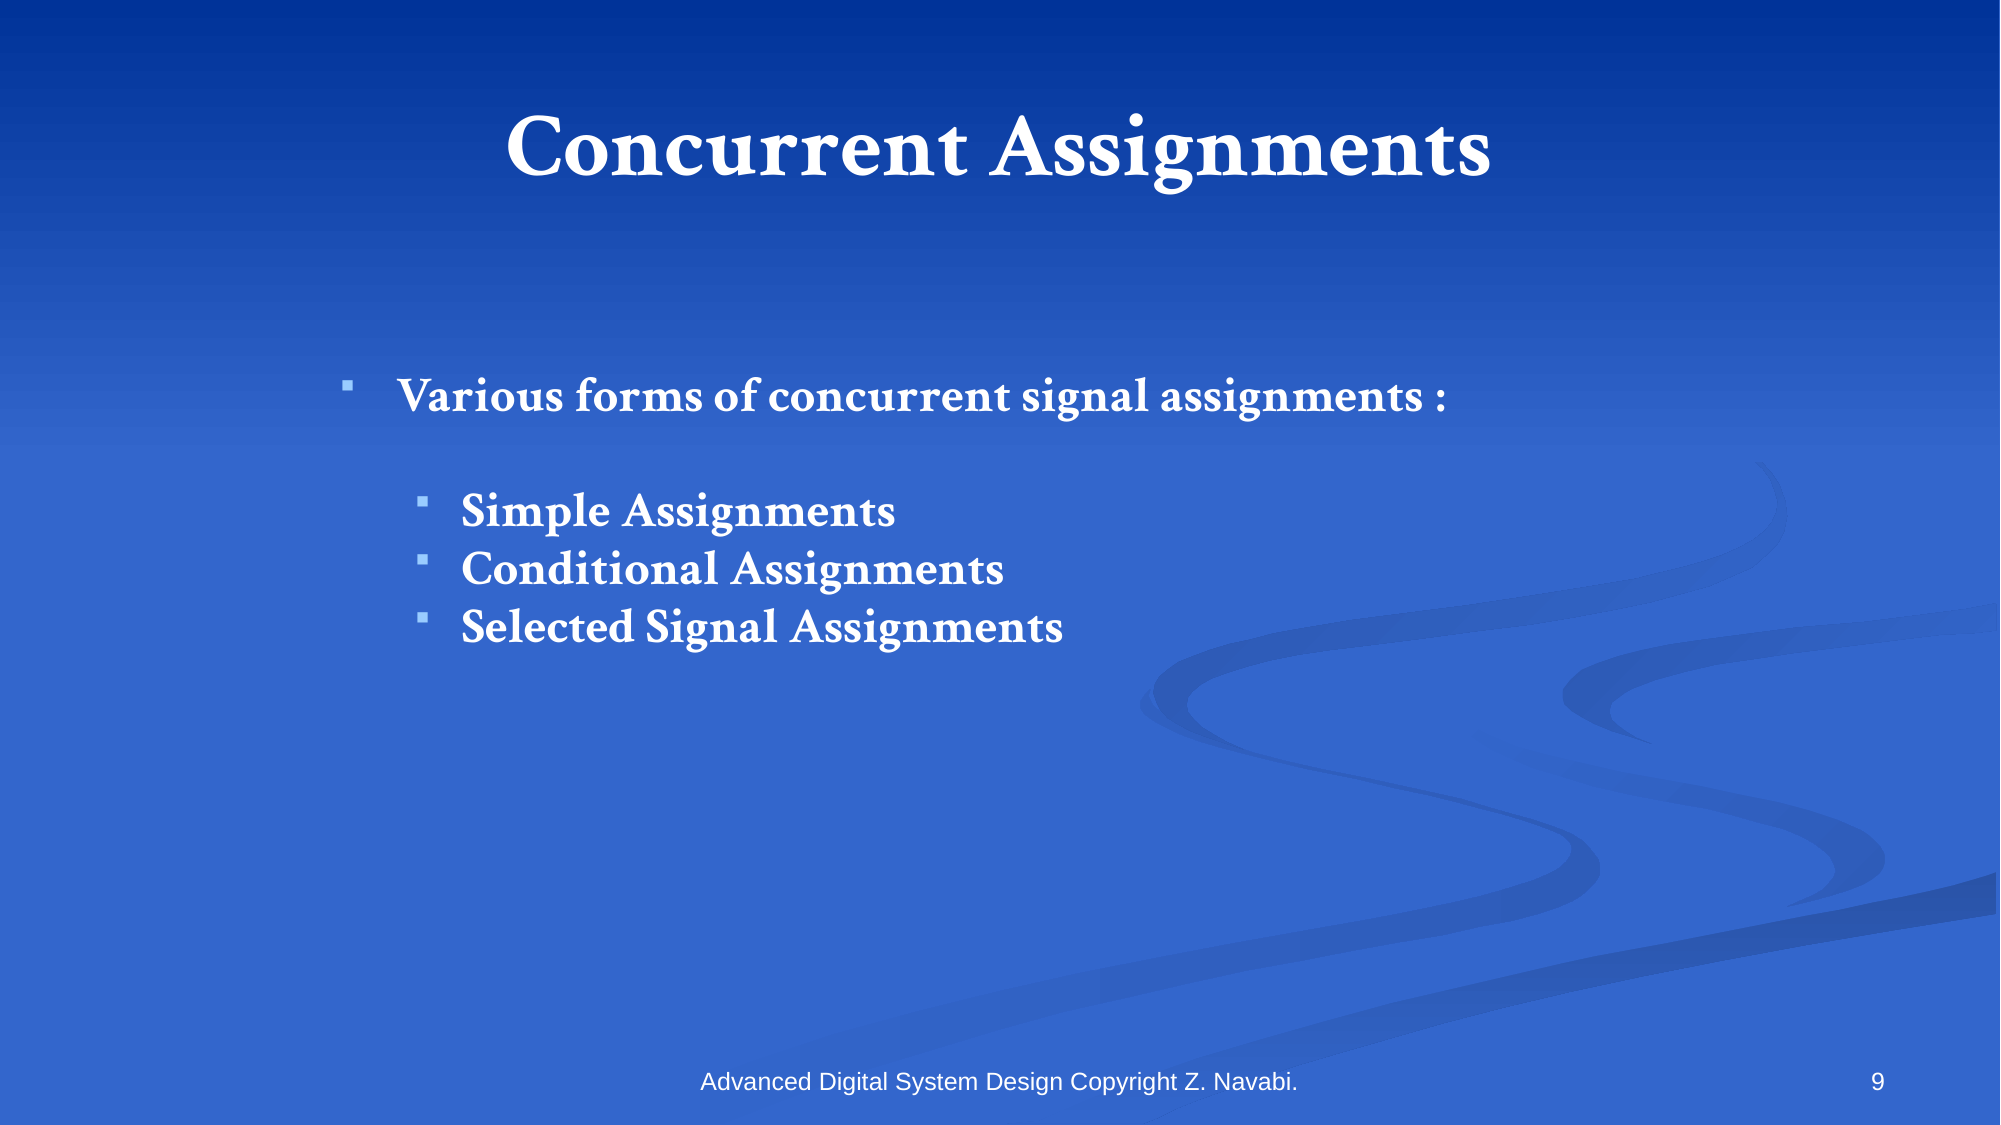

# Concurrent Assignments

Various forms of concurrent signal assignments :

Simple Assignments
Conditional Assignments
Selected Signal Assignments
Advanced Digital System Design Copyright Z. Navabi.
9